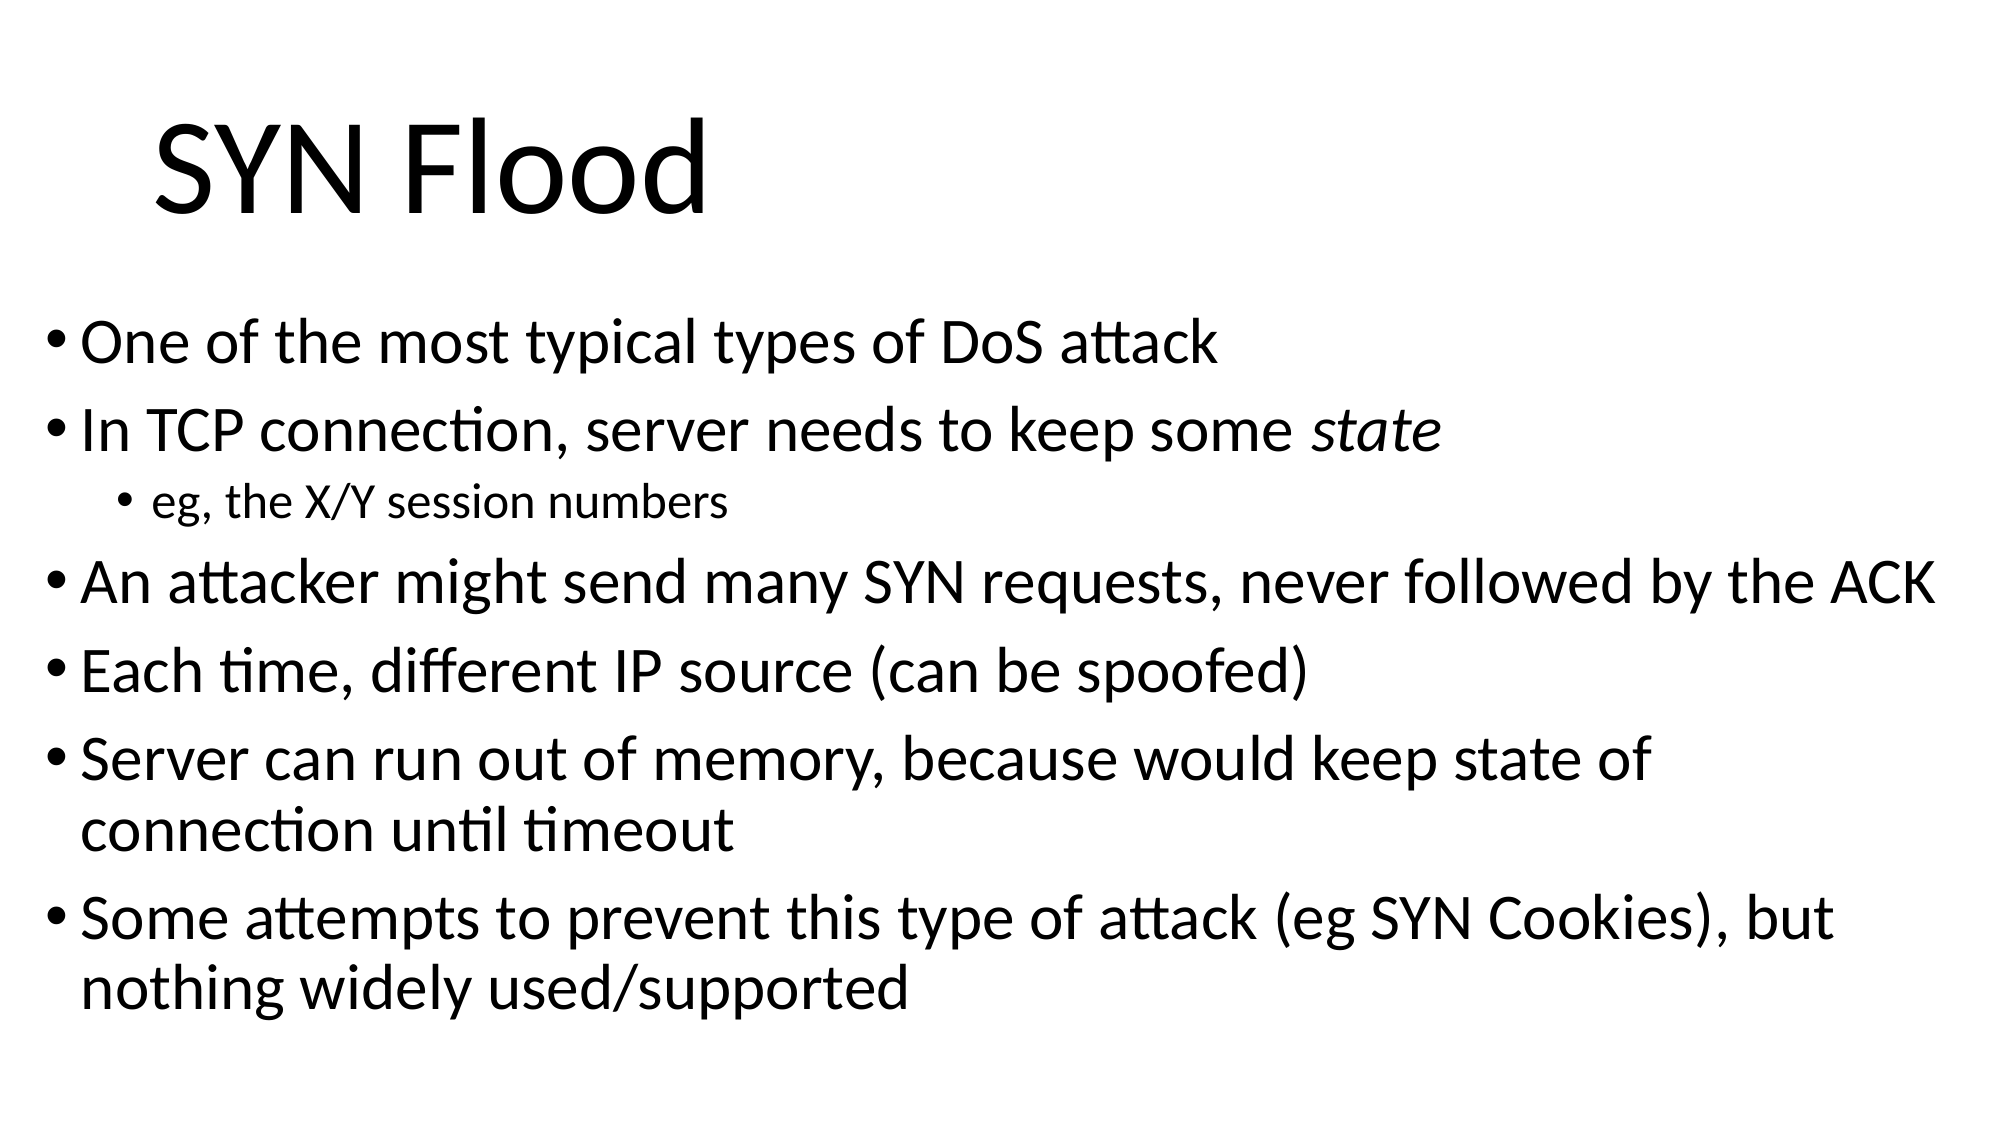

# SYN Flood
One of the most typical types of DoS attack
In TCP connection, server needs to keep some state
eg, the X/Y session numbers
An attacker might send many SYN requests, never followed by the ACK
Each time, different IP source (can be spoofed)
Server can run out of memory, because would keep state of connection until timeout
Some attempts to prevent this type of attack (eg SYN Cookies), but nothing widely used/supported